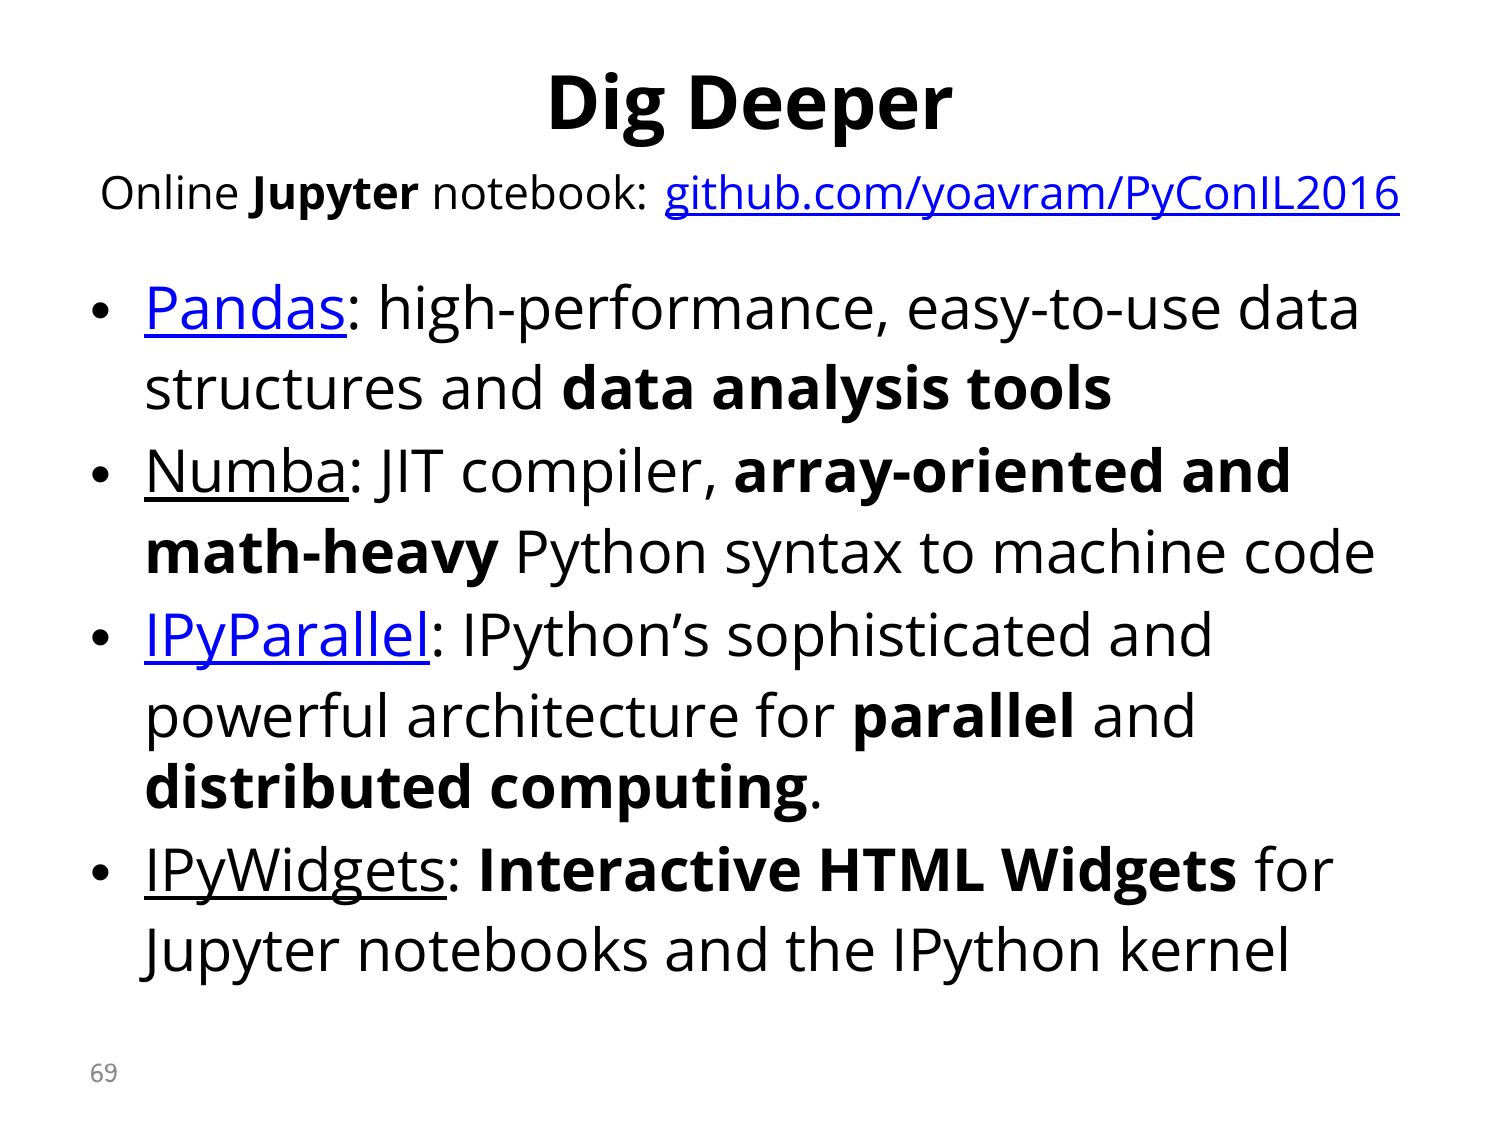

# Dig Deeper Online Jupyter notebook: github.com/yoavram/PyConIL2016
Pandas: high-performance, easy-to-use data structures and data analysis tools
Numba: JIT compiler, array-oriented and math-heavy Python syntax to machine code
IPyParallel: IPython’s sophisticated and powerful architecture for parallel and distributed computing.
IPyWidgets: Interactive HTML Widgets for Jupyter notebooks and the IPython kernel
69